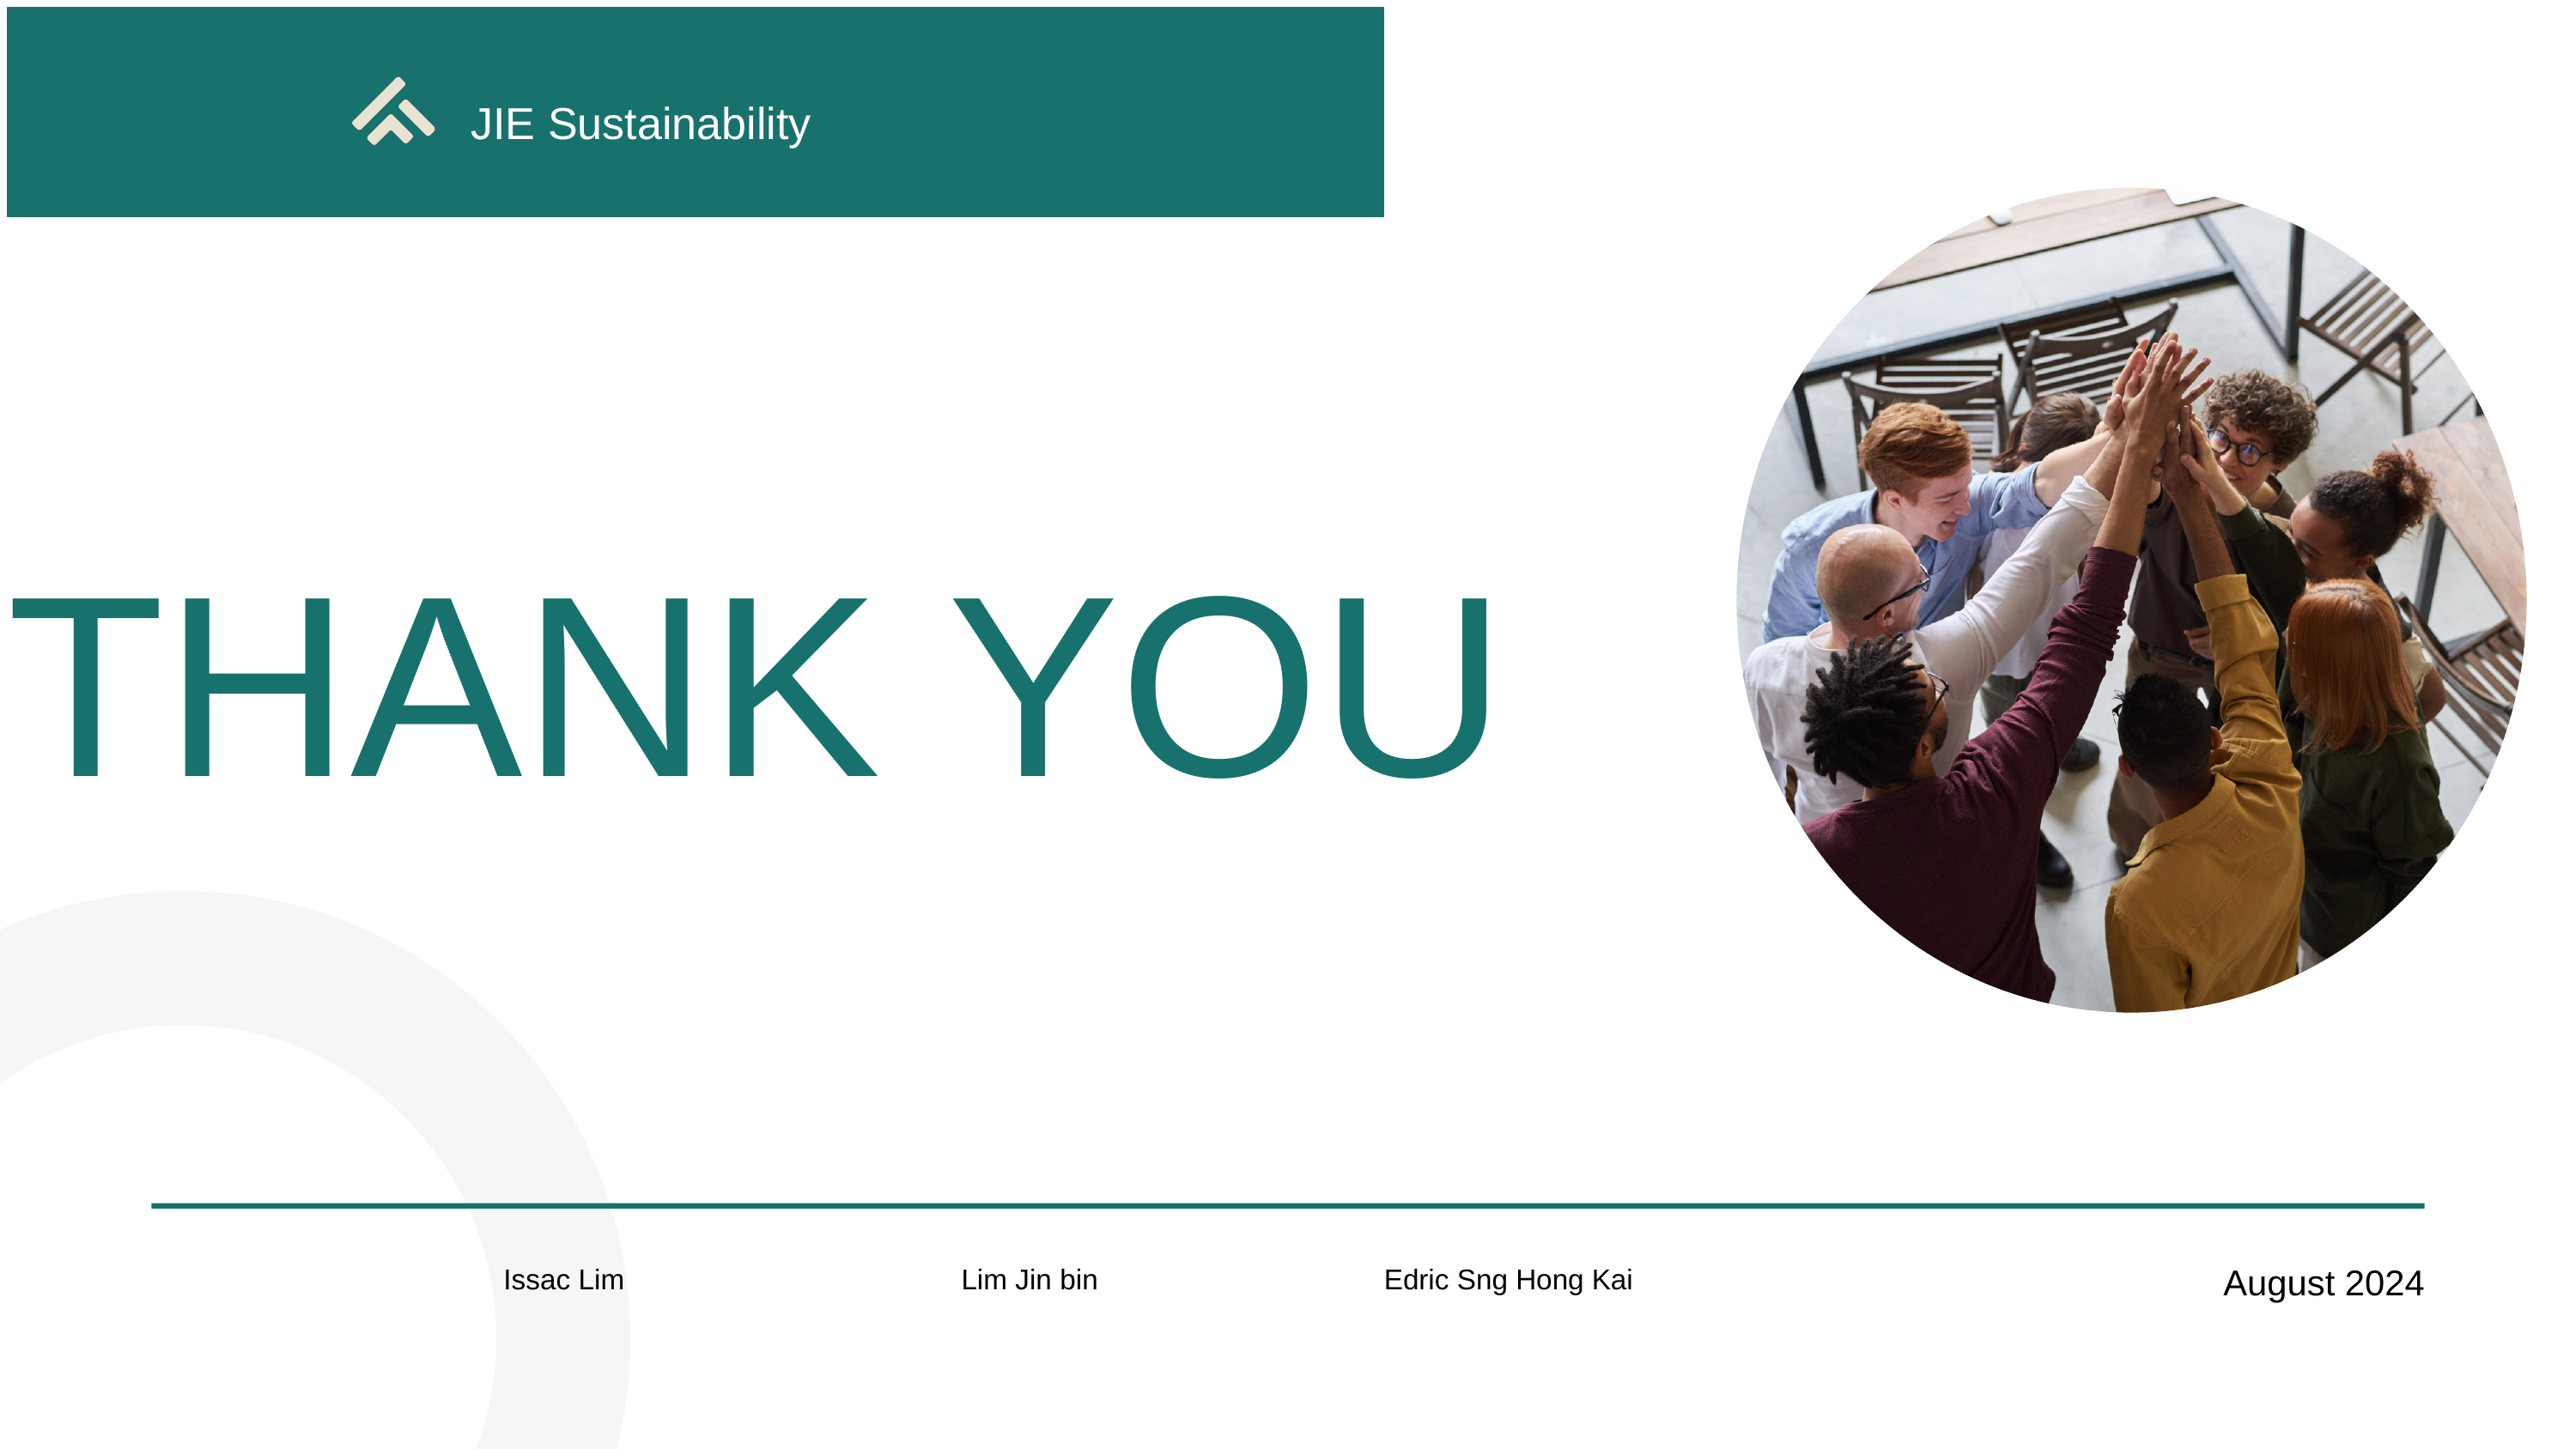

JIE Sustainability

THANK YOU

August 2024
Issac Lim
Lim Jin bin
Edric Sng Hong Kai